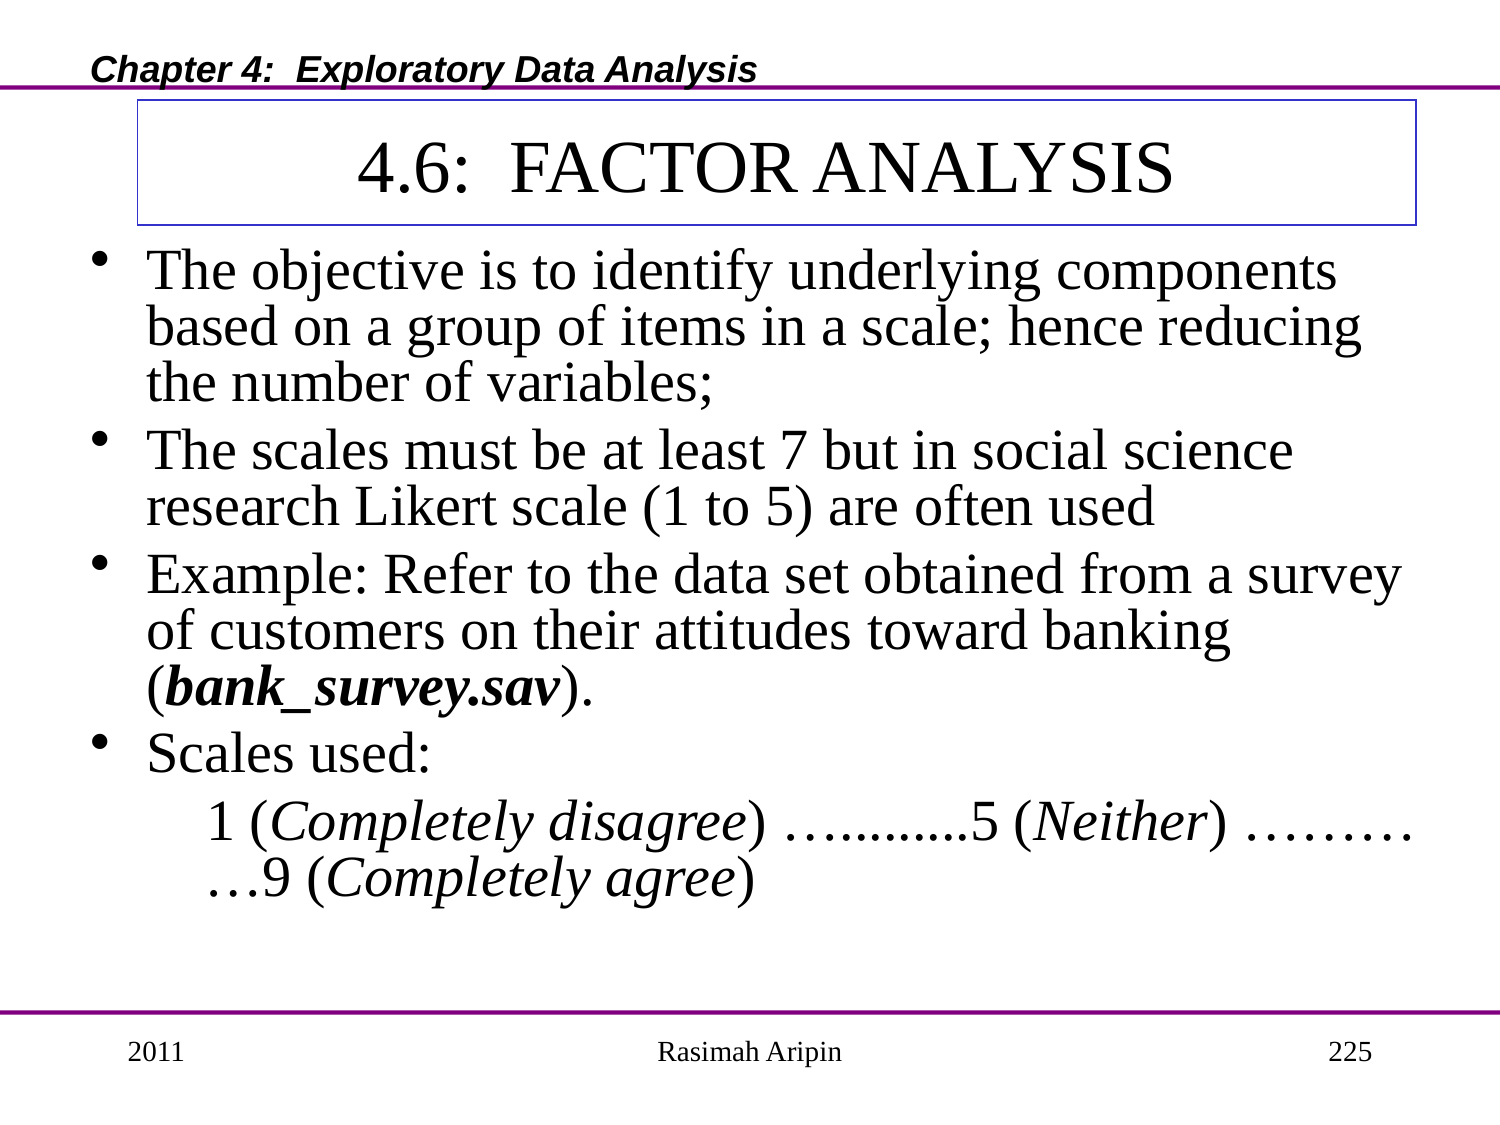

Chapter 4:  Exploratory Data Analysis
# 4.6:  FACTOR ANALYSIS
The objective is to identify underlying components based on a group of items in a scale; hence reducing the number of variables;
The scales must be at least 7 but in social science research Likert scale (1 to 5) are often used
Example: Refer to the data set obtained from a survey of customers on their attitudes toward banking (bank_survey.sav).
Scales used:
        1 (Completely disagree) ….........5 (Neither) ………     …9 (Completely agree)
2011
Rasimah Aripin
225